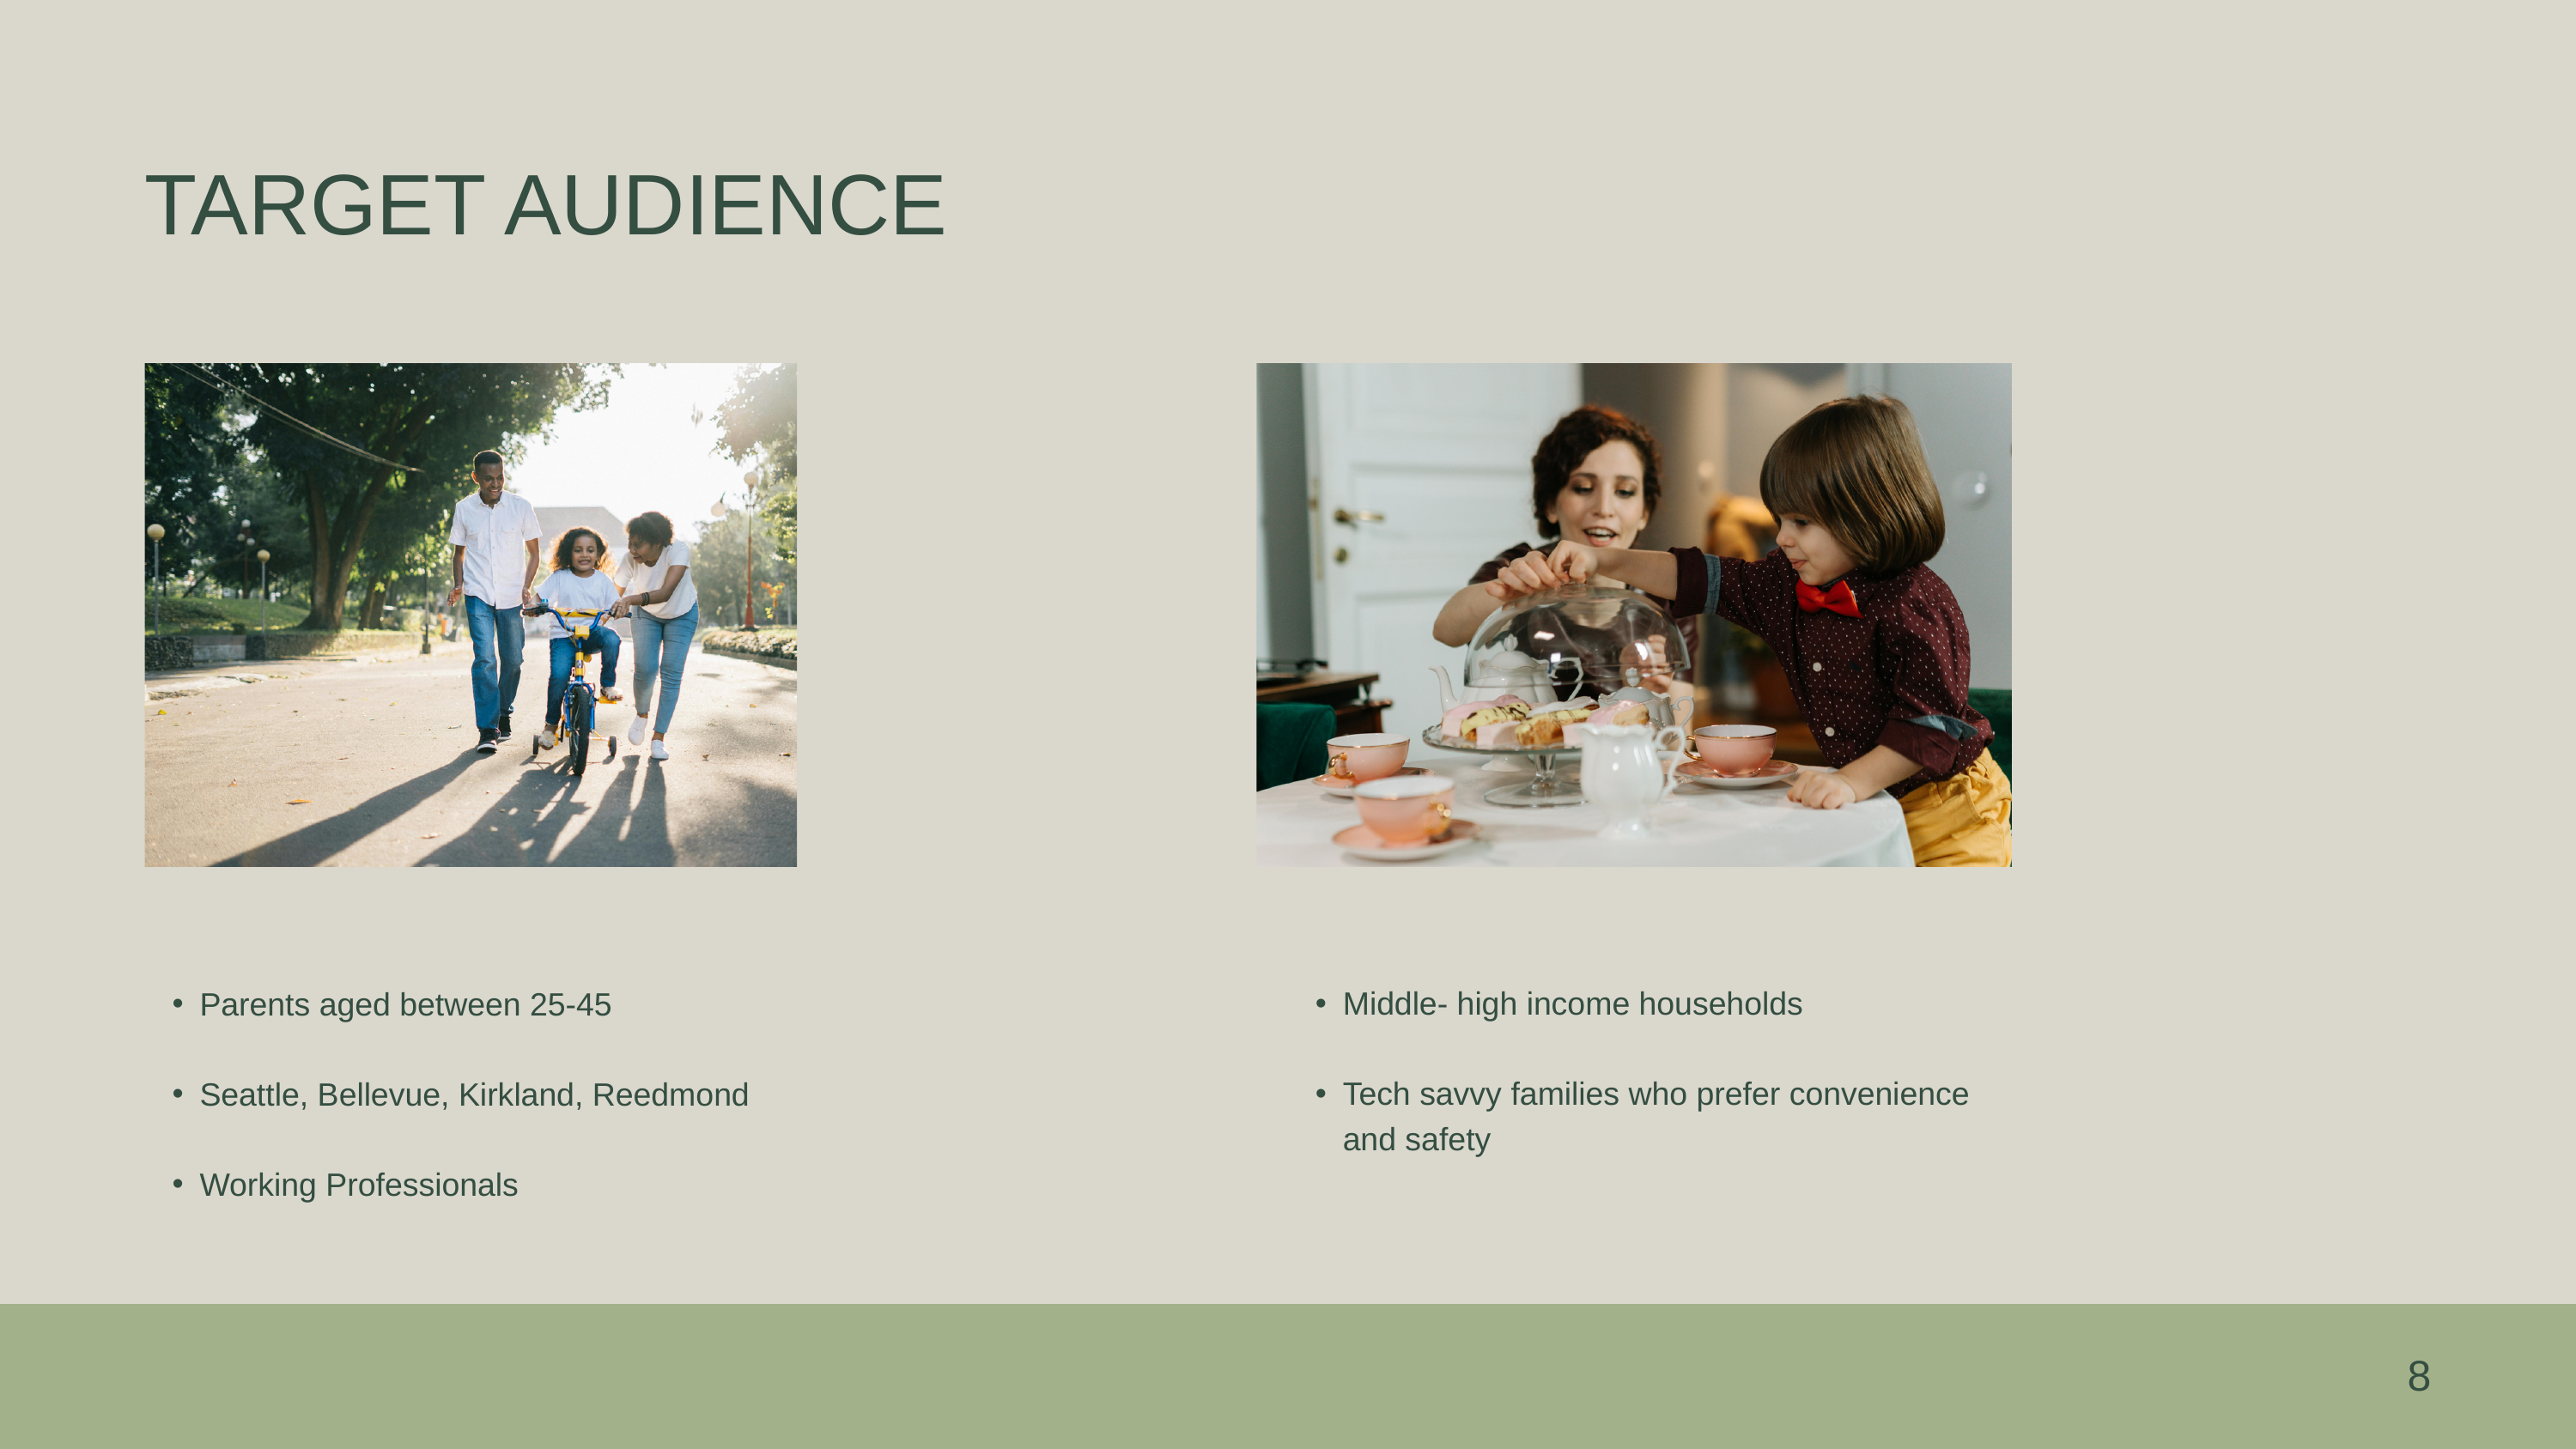

TARGET AUDIENCE

Parents aged between 25-45

Seattle, Bellevue, Kirkland, Reedmond

Working Professionals
Middle- high income households

Tech savvy families who prefer convenience and safety

8